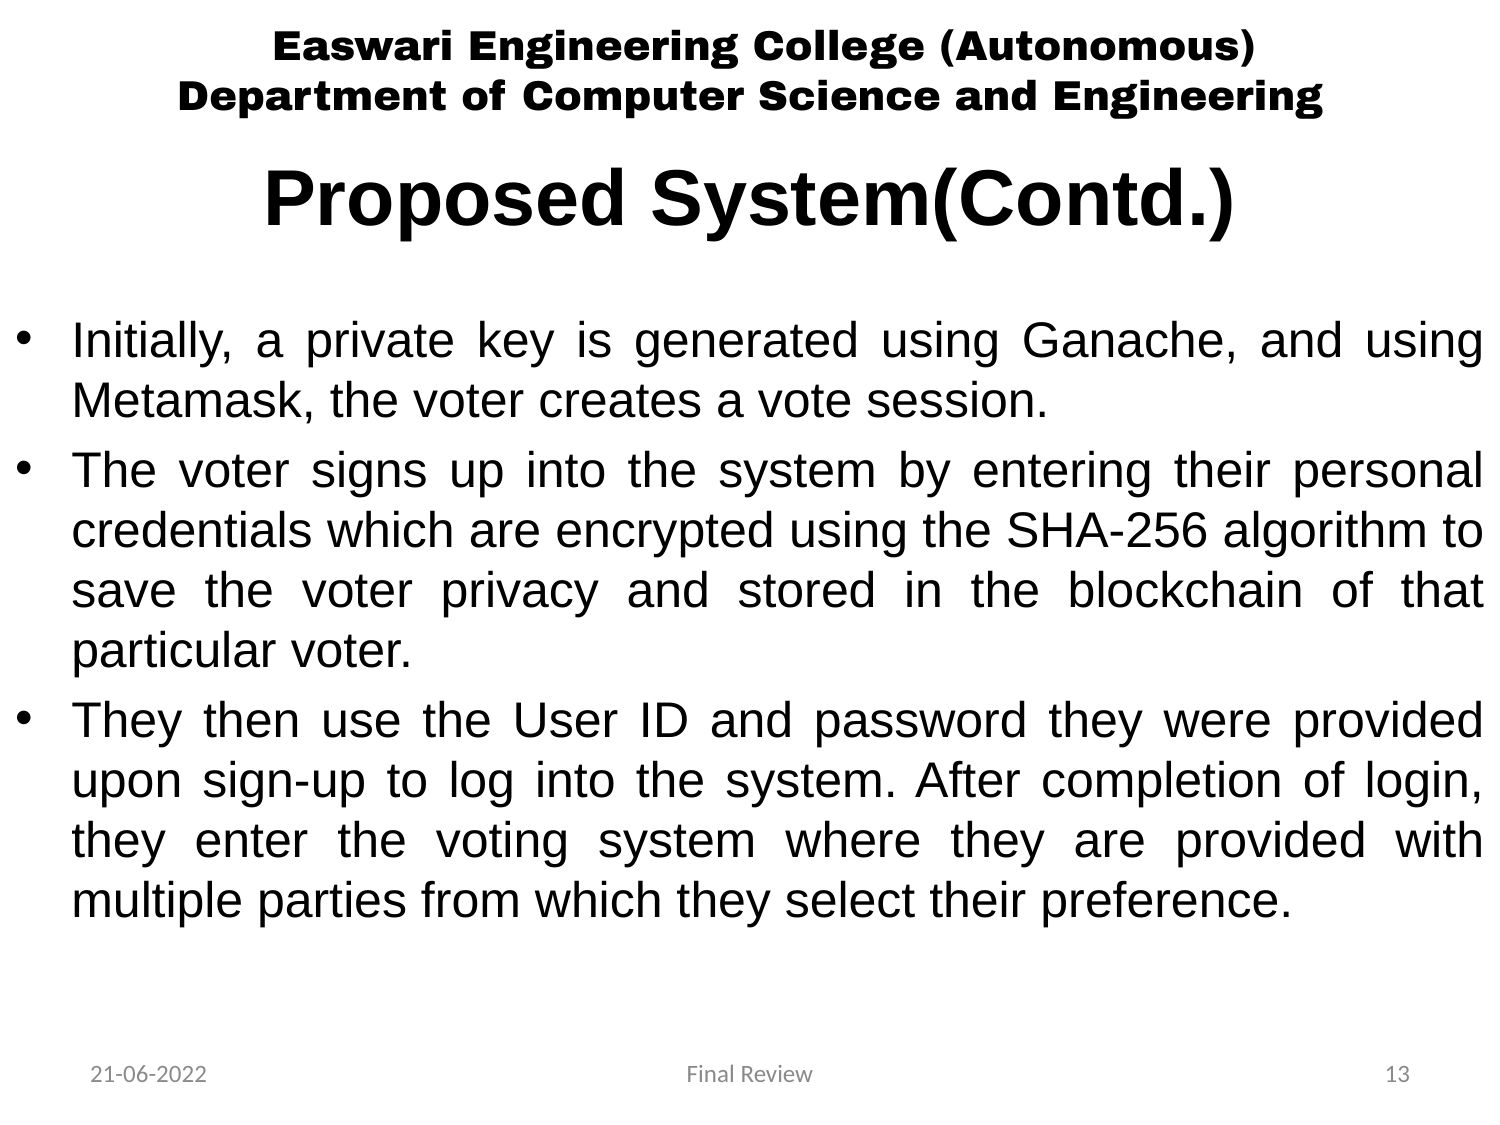

Easwari Engineering College (Autonomous)
Department of Computer Science and Engineering
# Proposed System(Contd.)
Initially, a private key is generated using Ganache, and using Metamask, the voter creates a vote session.
The voter signs up into the system by entering their personal credentials which are encrypted using the SHA-256 algorithm to save the voter privacy and stored in the blockchain of that particular voter.
They then use the User ID and password they were provided upon sign-up to log into the system. After completion of login, they enter the voting system where they are provided with multiple parties from which they select their preference.

21-06-2022
Final Review
13